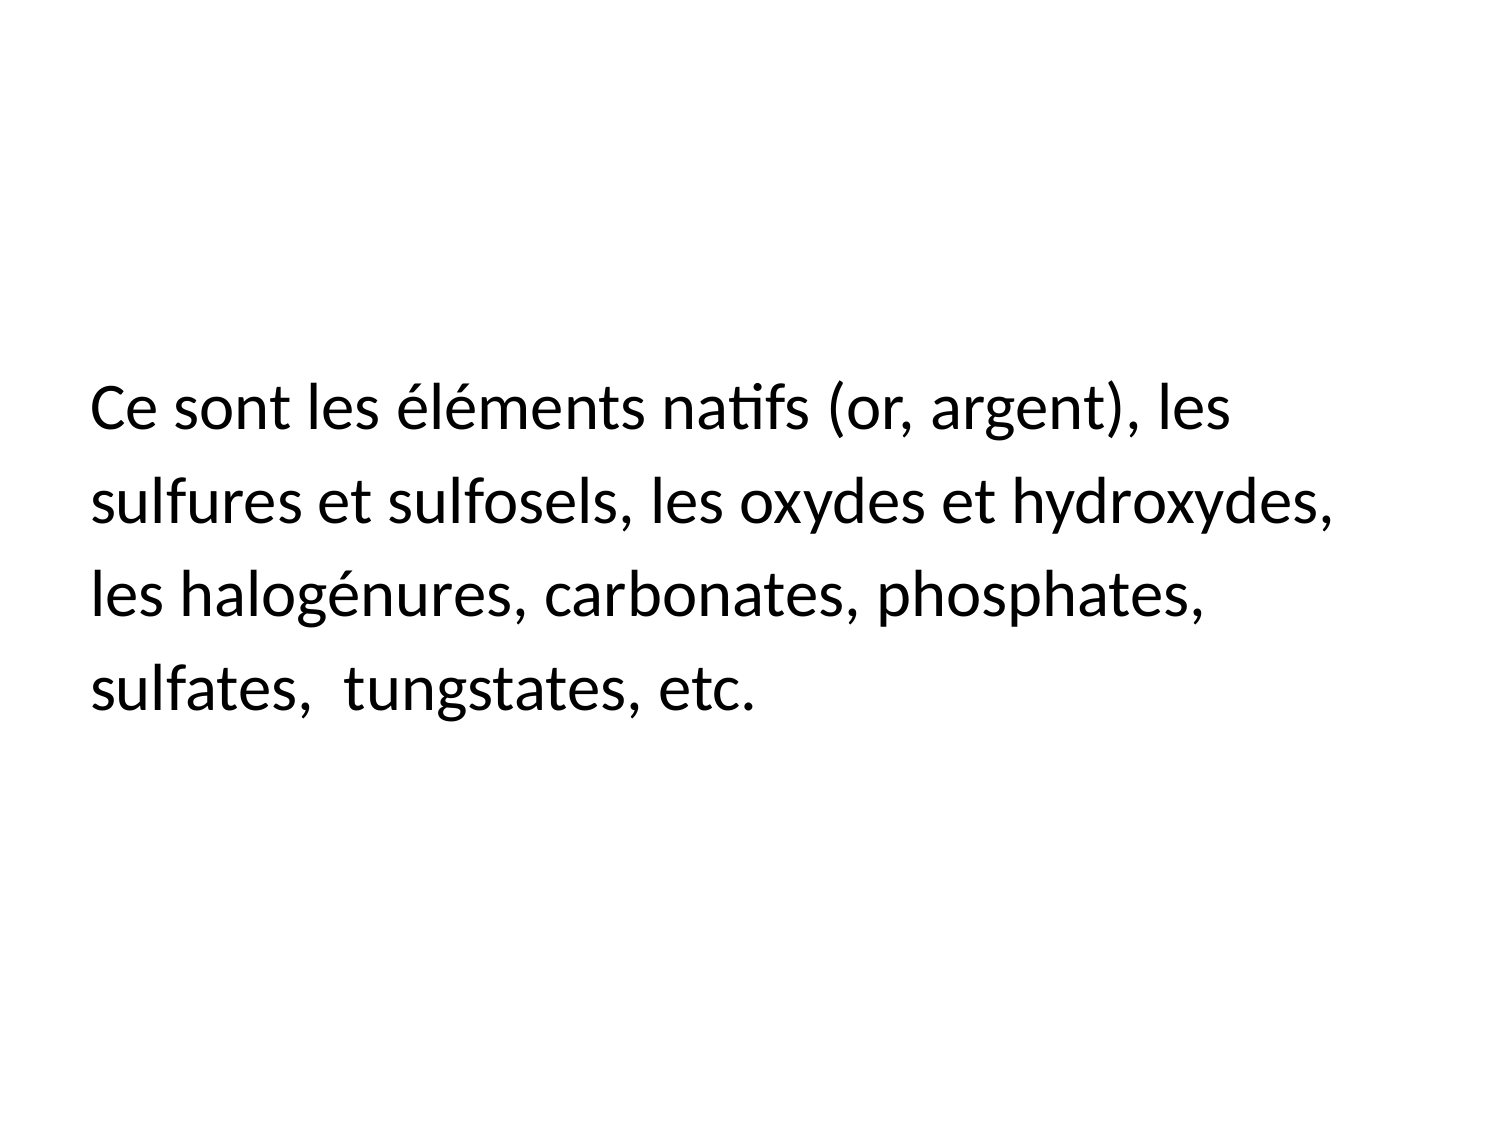

Ce sont les éléments natifs (or, argent), les
sulfures et sulfosels, les oxydes et hydroxydes,
les halogénures, carbonates, phosphates,
sulfates,  tungstates, etc.